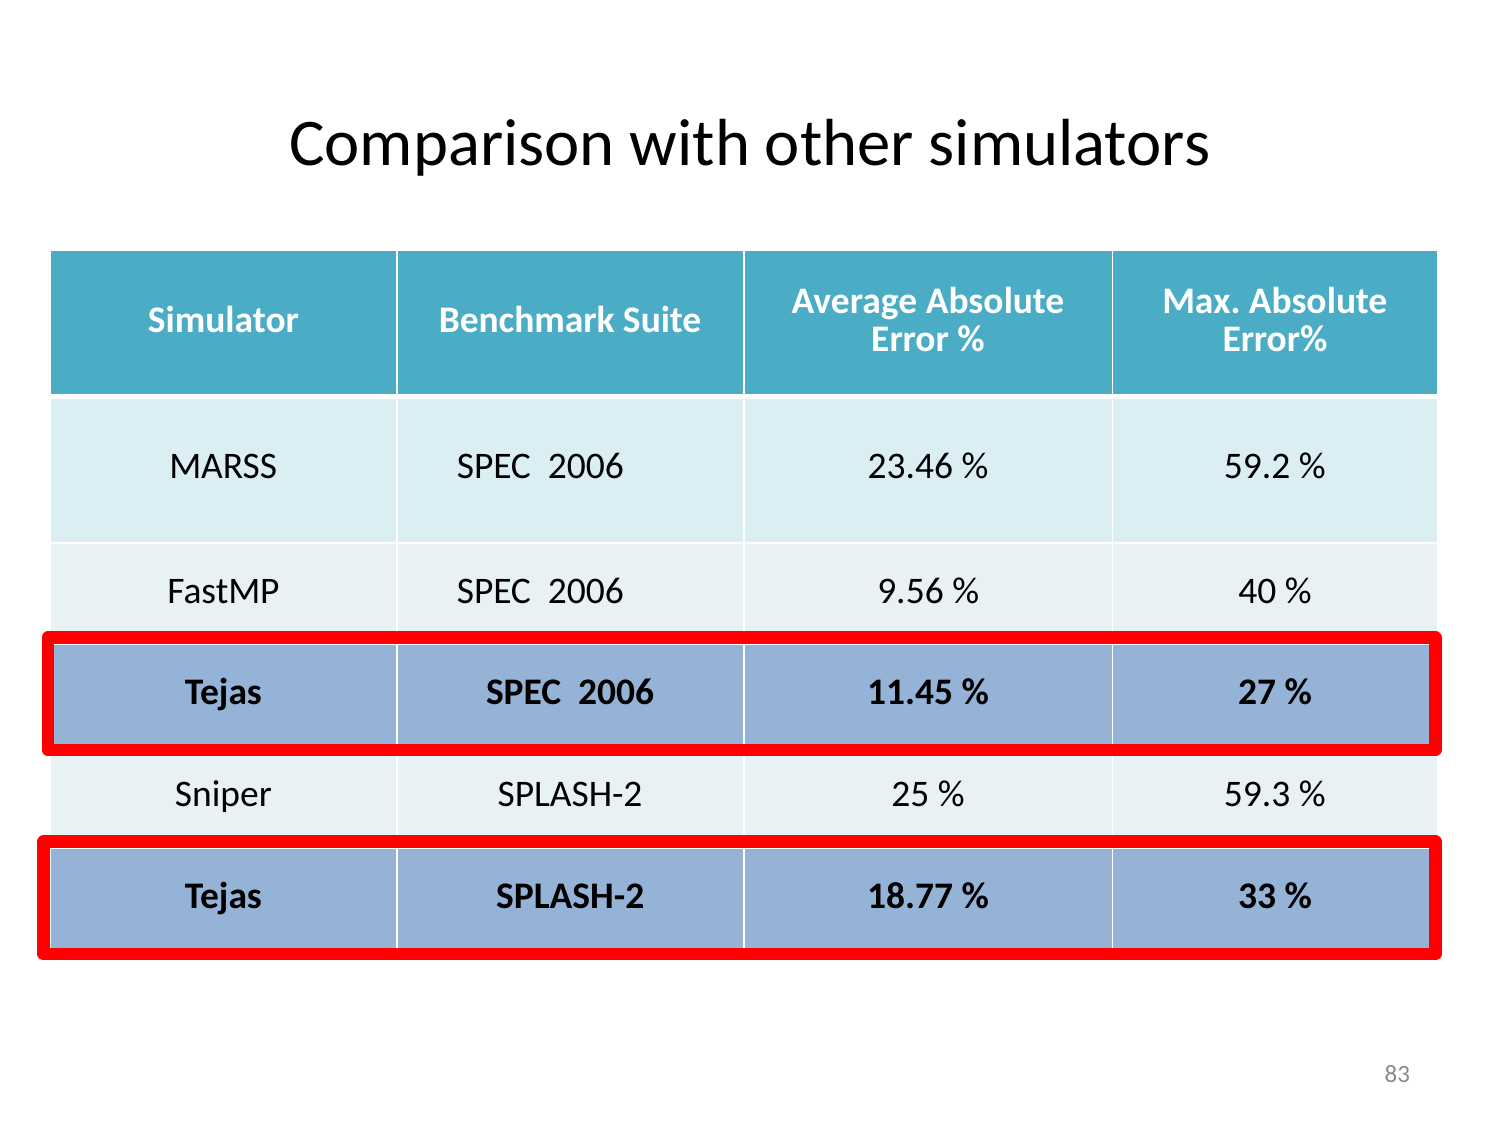

# Comparison with other simulators
| Simulator | Benchmark Suite | Average Absolute Error % | Max. Absolute Error% |
| --- | --- | --- | --- |
| MARSS | SPEC 2006 | 23.46 % | 59.2 % |
| FastMP | SPEC 2006 | 9.56 % | 40 % |
| Tejas | SPEC 2006 | 11.45 % | 27 % |
| Sniper | SPLASH-2 | 25 % | 59.3 % |
| Tejas | SPLASH-2 | 18.77 % | 33 % |

83